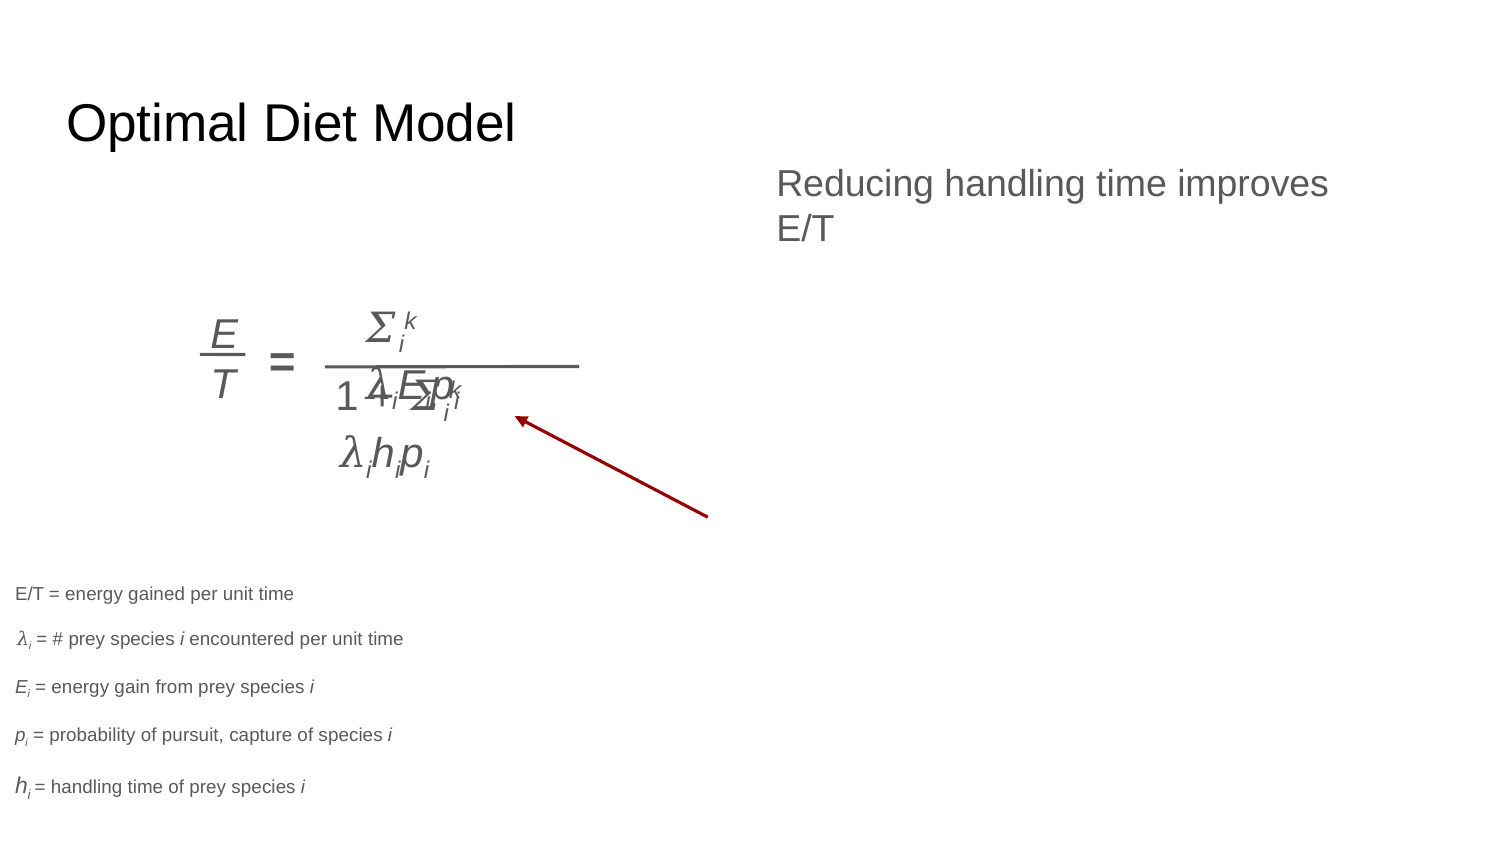

# Optimal Diet Model
Reducing handling time improves E/T
𝛴ik 𝜆iEipi
E
=
T
1 + 𝛴ik 𝜆ihipi
E/T = energy gained per unit time

𝜆i = # prey species i encountered per unit time

Ei = energy gain from prey species i

pi = probability of pursuit, capture of species i

hi = handling time of prey species i